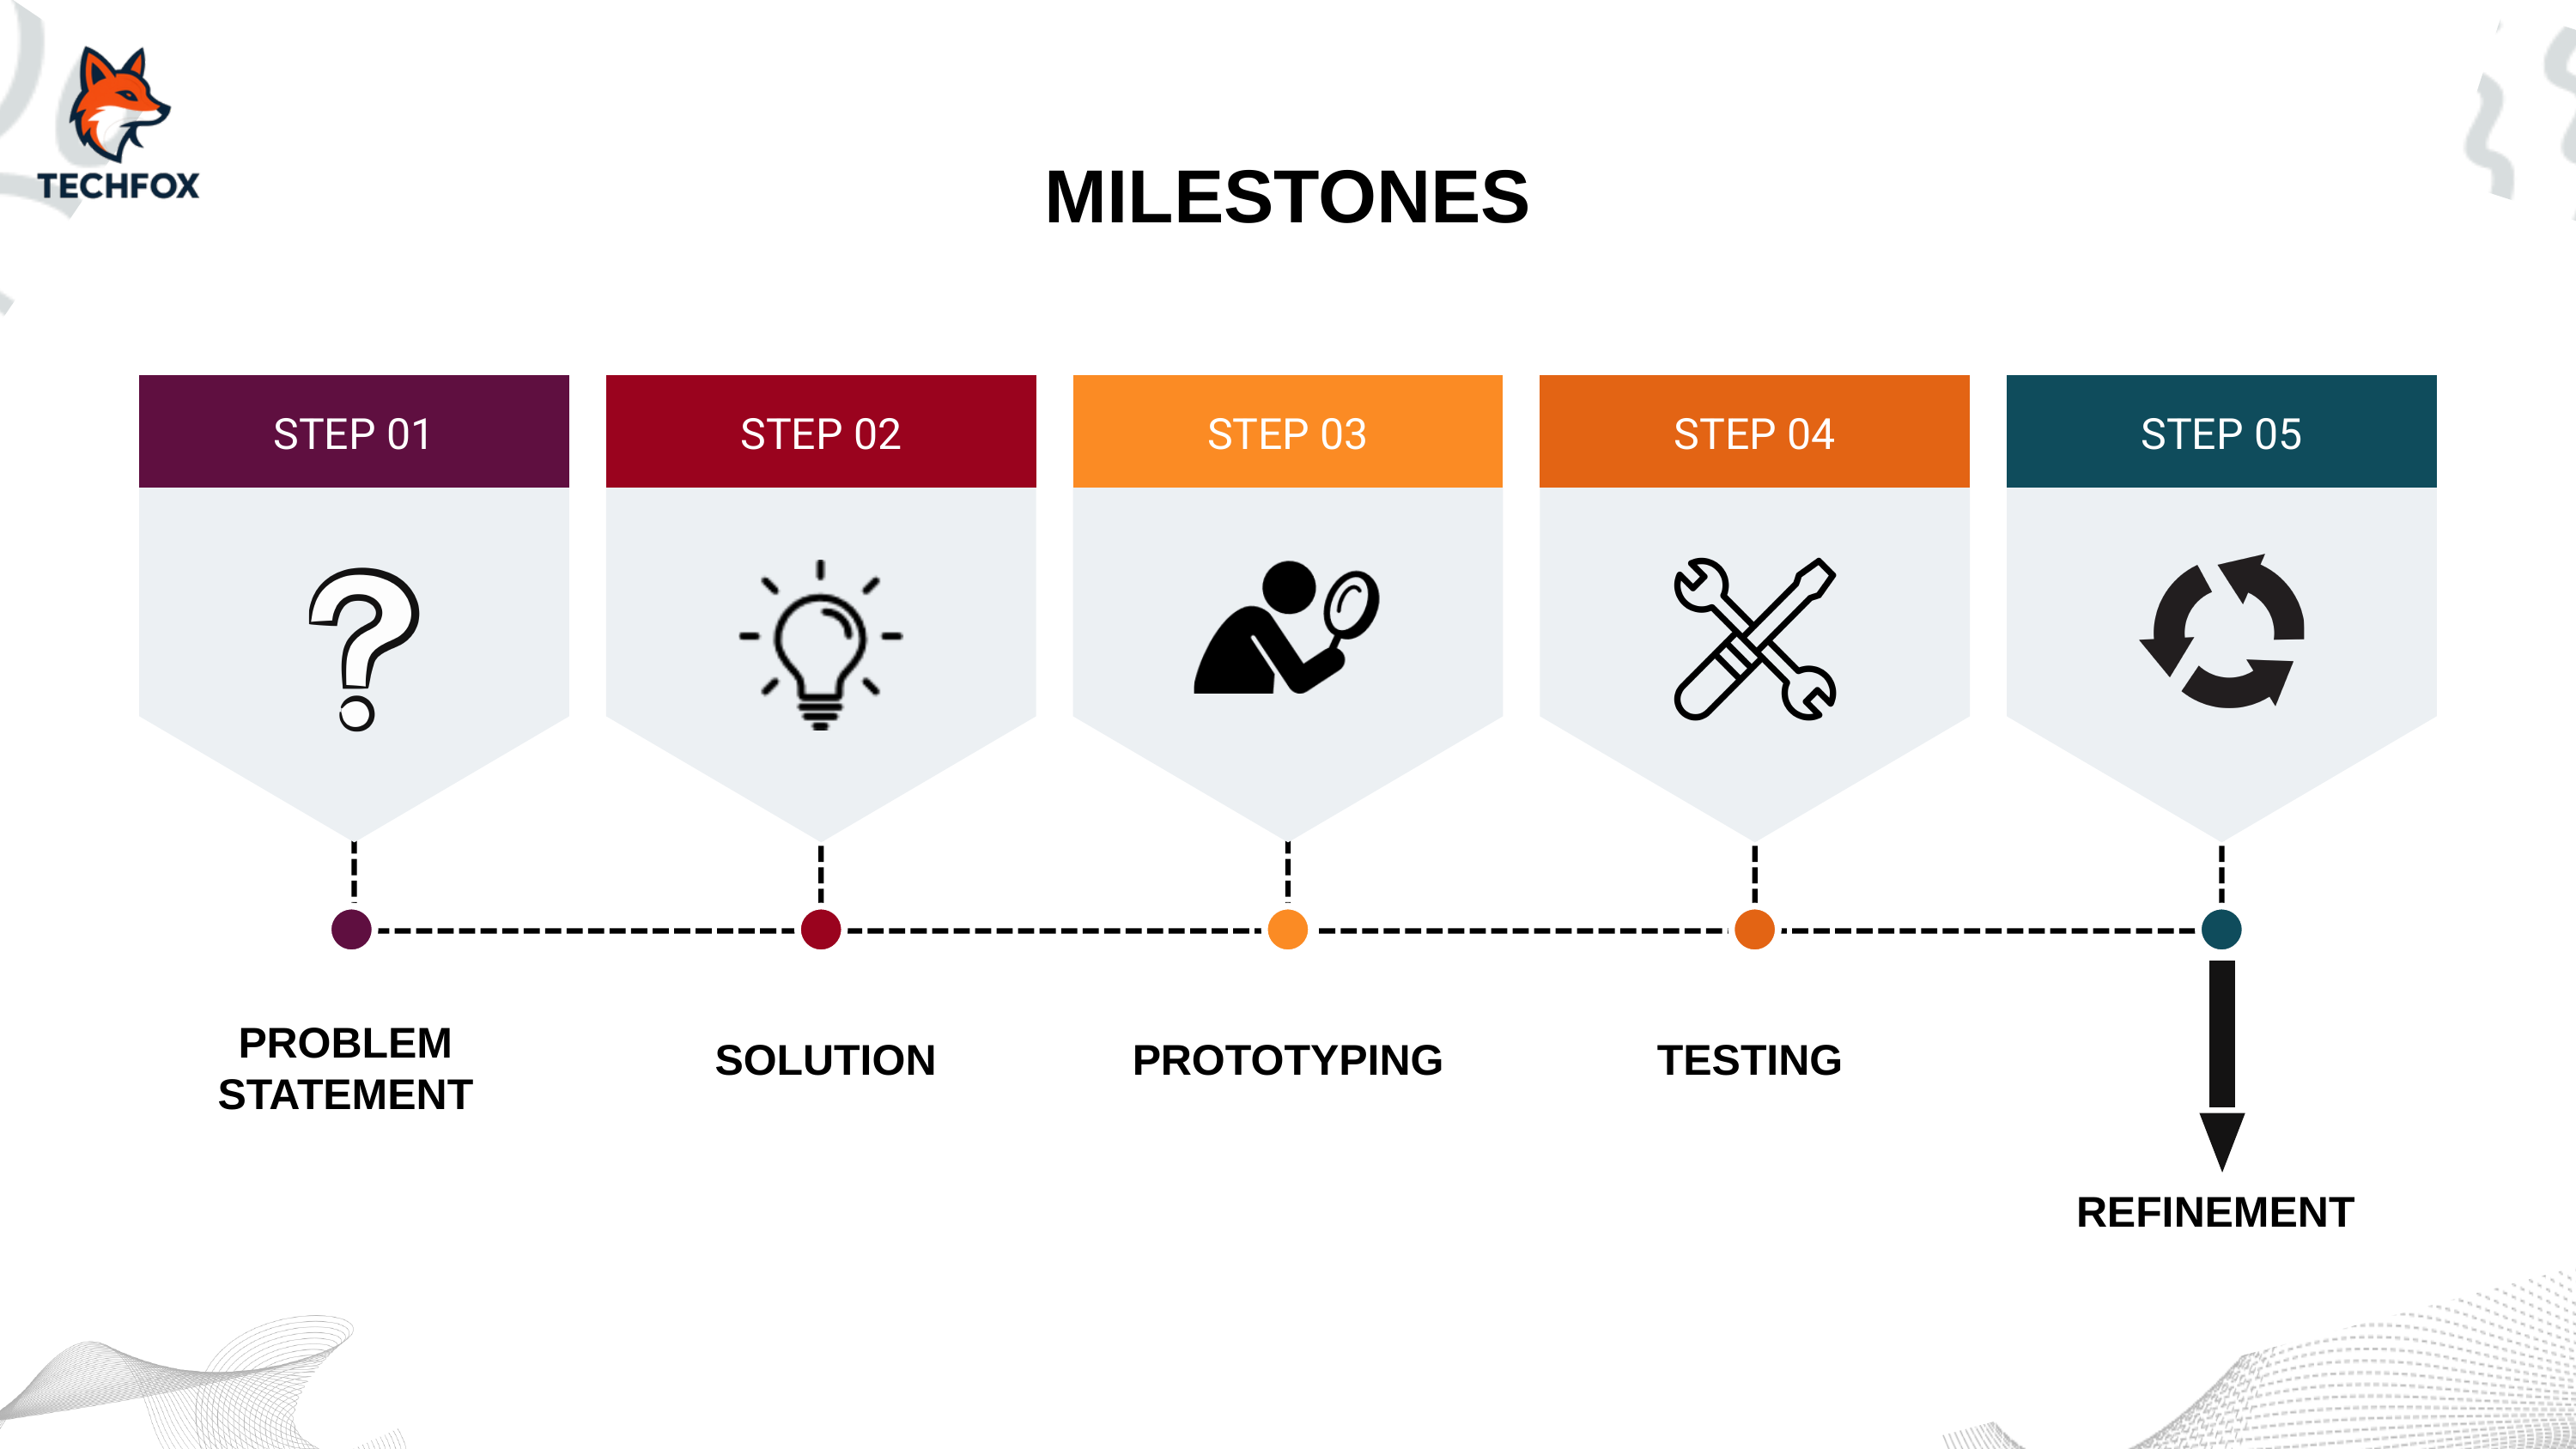

MILESTONES

STEP 01
STEP 02
STEP 03
STEP 04
STEP 05

PROBLEM
STATEMENT

SOLUTION
PROTOTYPING
TESTING
REFINEMENT